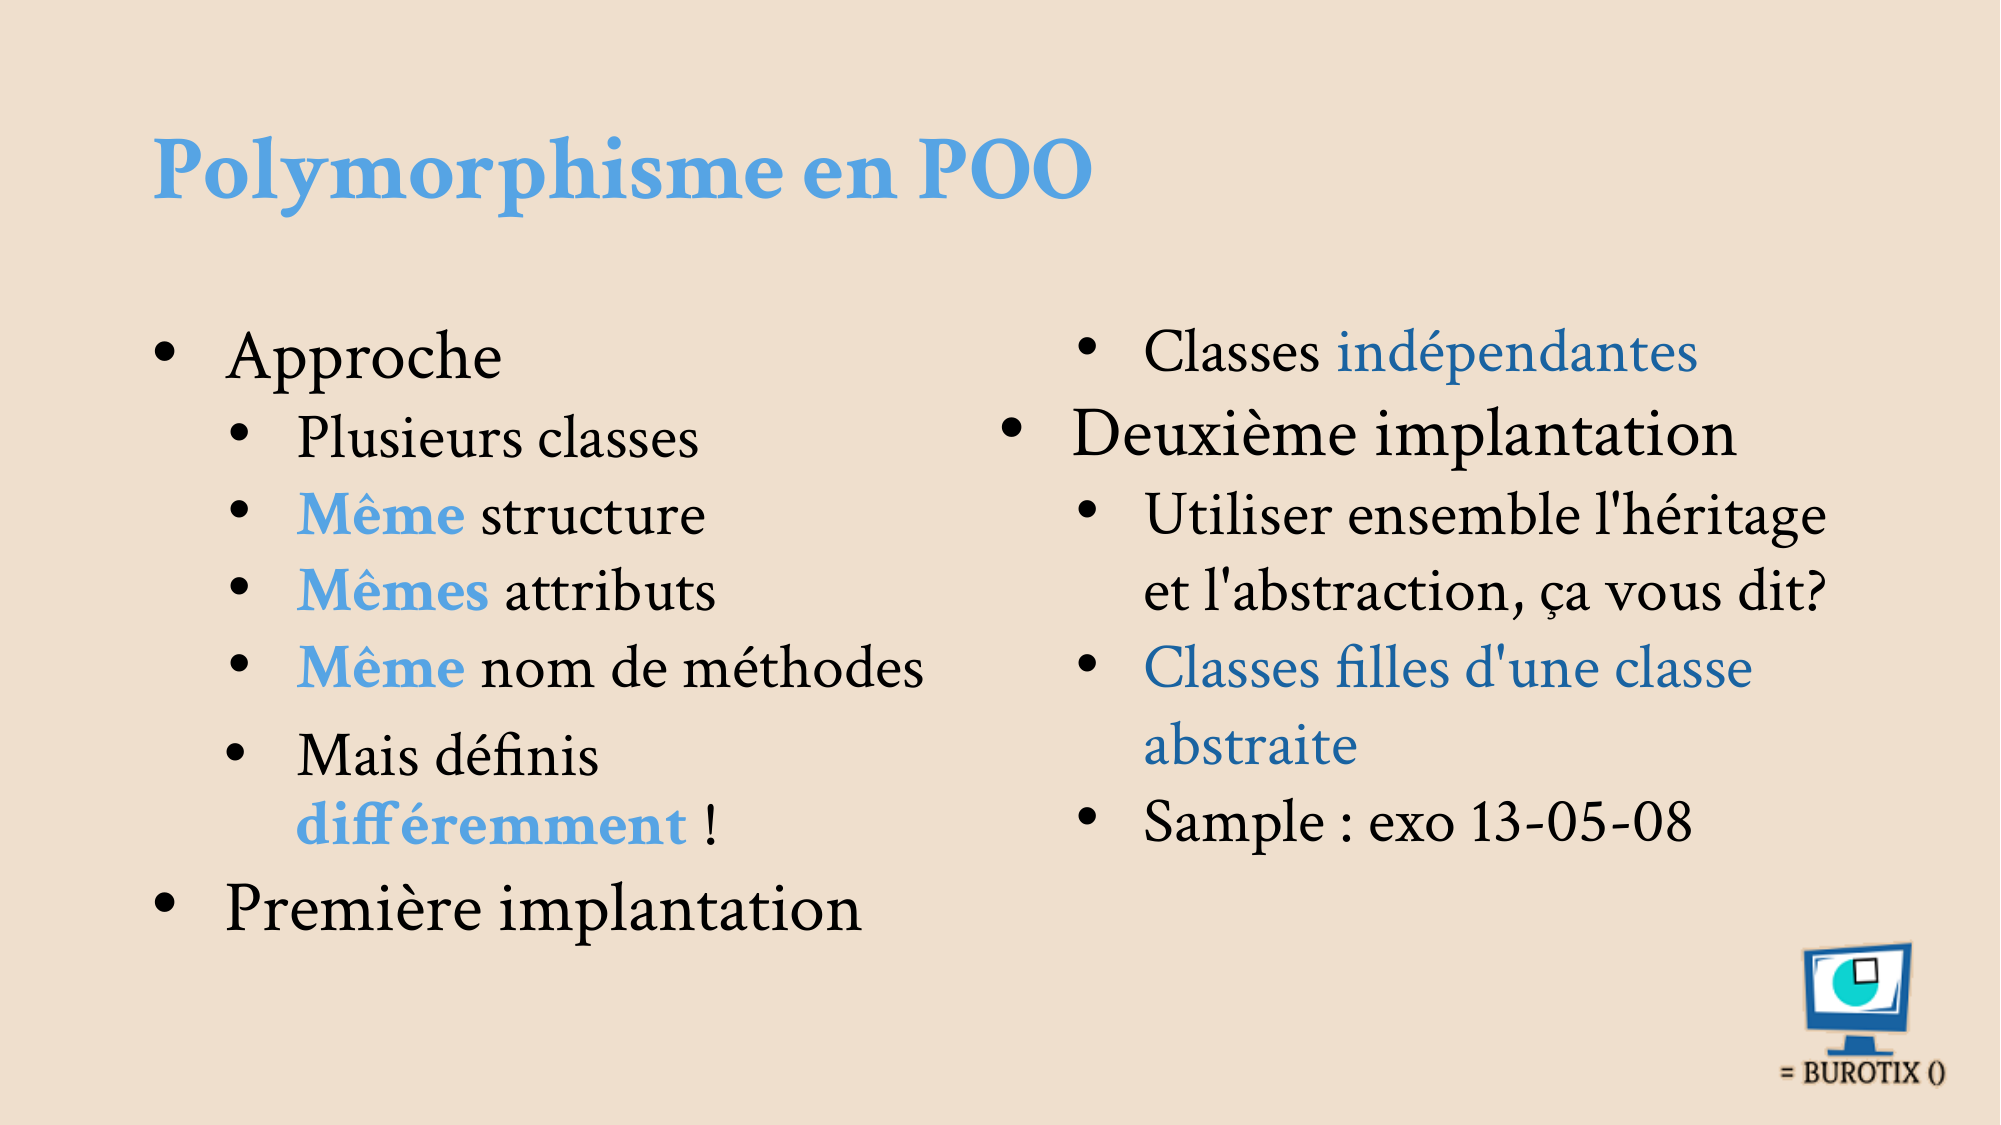

# Polymorphisme en POO
Approche
Plusieurs classes
Même structure
Mêmes attributs
Même nom de méthodes
Mais définis différemment !
Première implantation
Classes indépendantes
Deuxième implantation
Utiliser ensemble l'héritage et l'abstraction, ça vous dit?
Classes filles d'une classe abstraite
Sample : exo 13-05-08